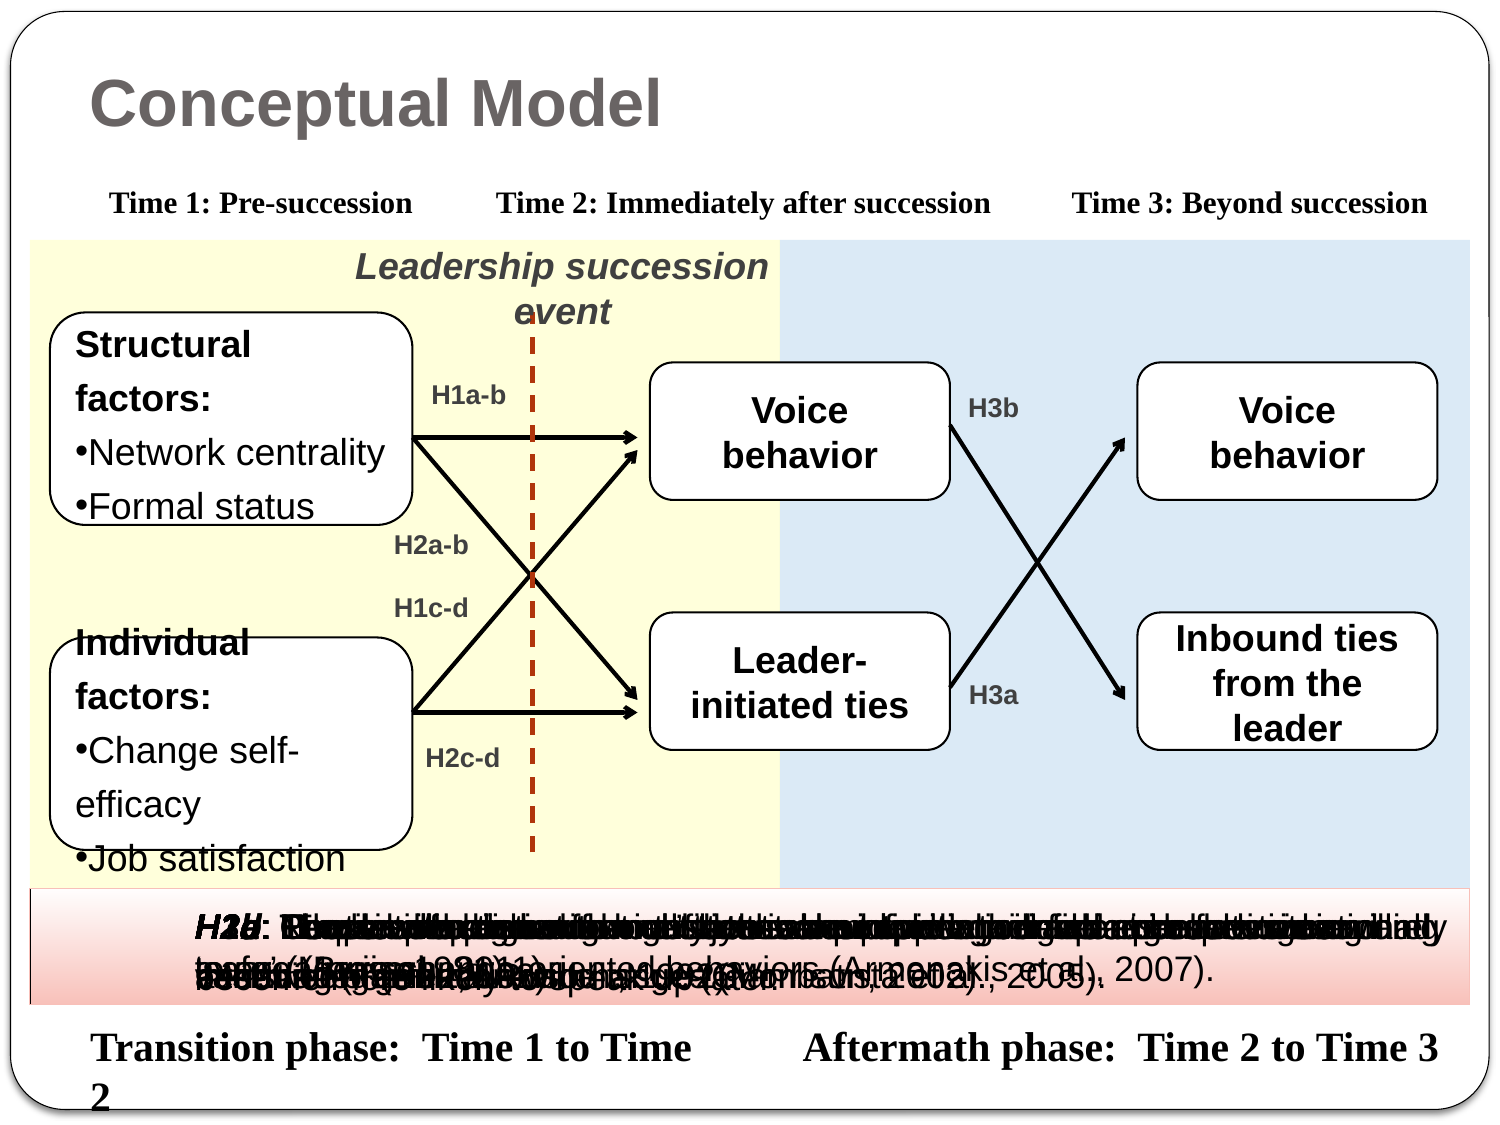

# Conceptual Model
Time 1: Pre-succession

Time 2: Immediately after succession

Time 3: Beyond succession

Leadership succession event
Structural  factors:
Network centrality
Formal status
H1a-b
Voice behavior
H3b
Voice behavior
H2a-b
H1c-d
Leader-initiated ties
Inbound ties from the leader
Individual  factors:
Change self-efficacy
Job satisfaction
H3a
H2c-d
H1a: Central people have access to more information and are more situationally aware (Brass 1981).
H1b: Those with higher formal status should view their voice behavior as more ‘safe’ (Morrison, 2011)
H1c: People who are more confident about undergoing change are more willing to engage in change-oriented behaviors (Armenakis et al., 2007).
H1d: Low satisfaction with one’s job is a motivating mechanism for voice behavior (Farrell & Rusbult, 1992).
H2a: Leaders reach out to highly central people who have access to more information (Burt, 192).
H2b:  Those with higher formal status can provide a unique perspective on various organization-wide issues (Morrison, 2002).
H2c: New leaders are drawn to those who  appear confident in undergoing and assisting organizational change (Giambatista et al., 2005).
H3a: Those who are sought out by the new leader will feel emboldened and become more likely to speak up later.
H2d: Empirical question.

Transition phase:  Time 1 to Time 2
Aftermath phase:  Time 2 to Time 3
H3b: Those who speak up to the new leader gain the latter’s attention, and are more likely to become trusted connections later.